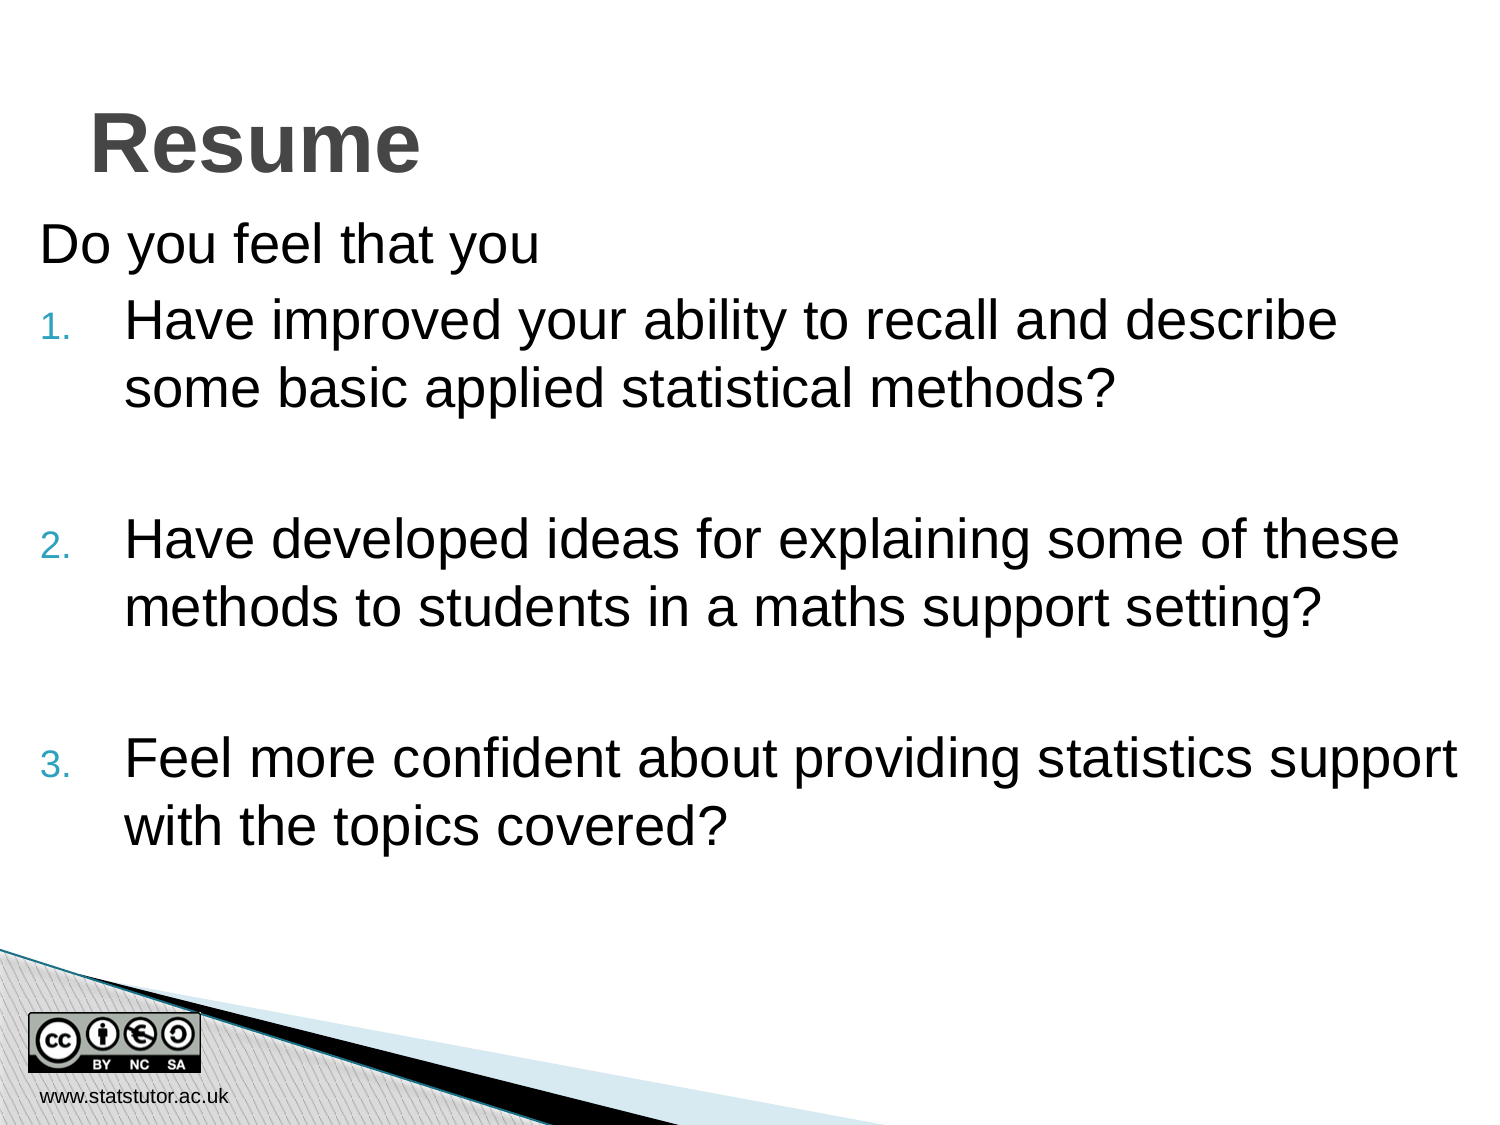

# Resume
Do you feel that you
Have improved your ability to recall and describe some basic applied statistical methods?

Have developed ideas for explaining some of these methods to students in a maths support setting?

Feel more confident about providing statistics support with the topics covered?
www.statstutor.ac.uk